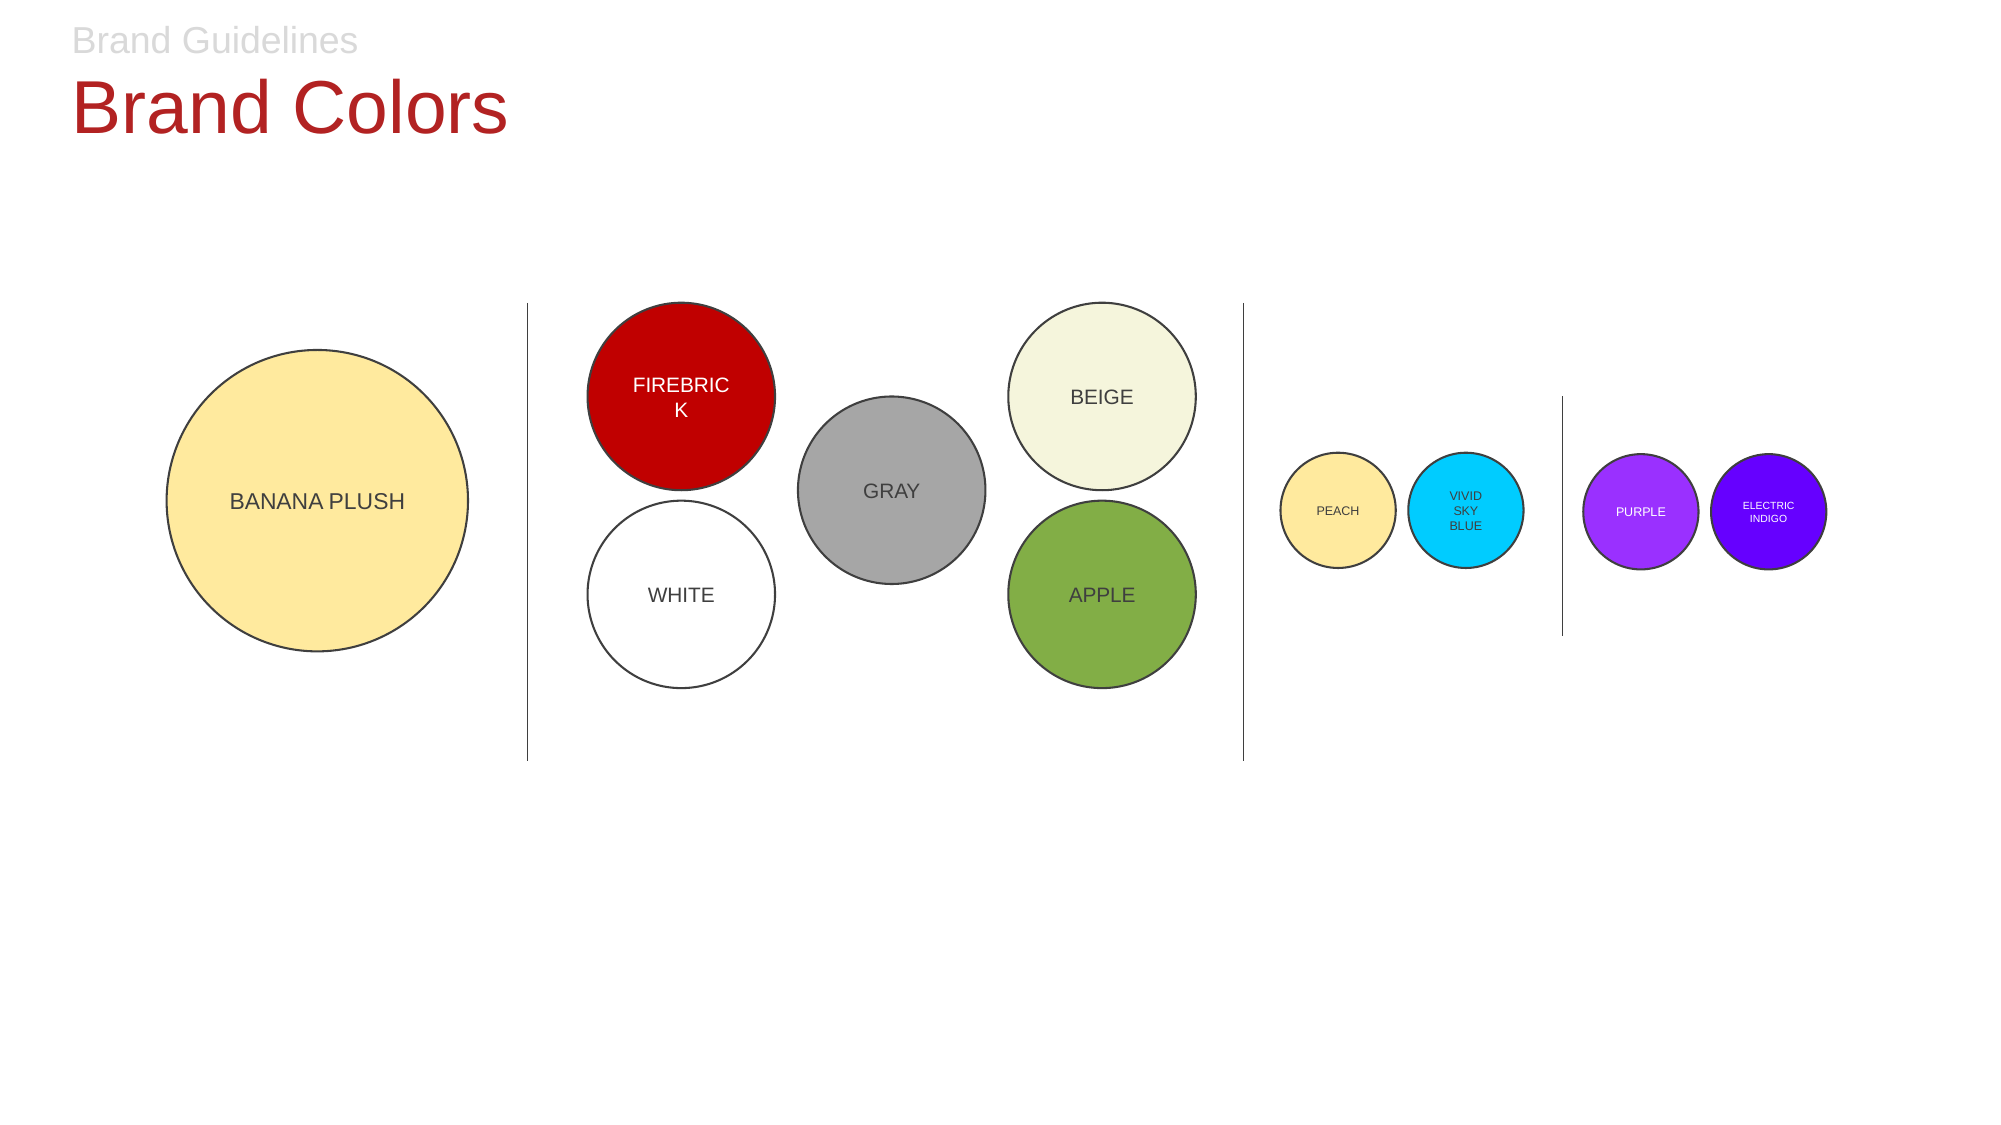

Brand Guidelines
Brand Colors
FIREBRICK
BEIGE
BANANA PLUSH
GRAY
PEACH
VIVID SKY BLUE
PURPLE
ELECTRIC INDIGO
WHITE
APPLE